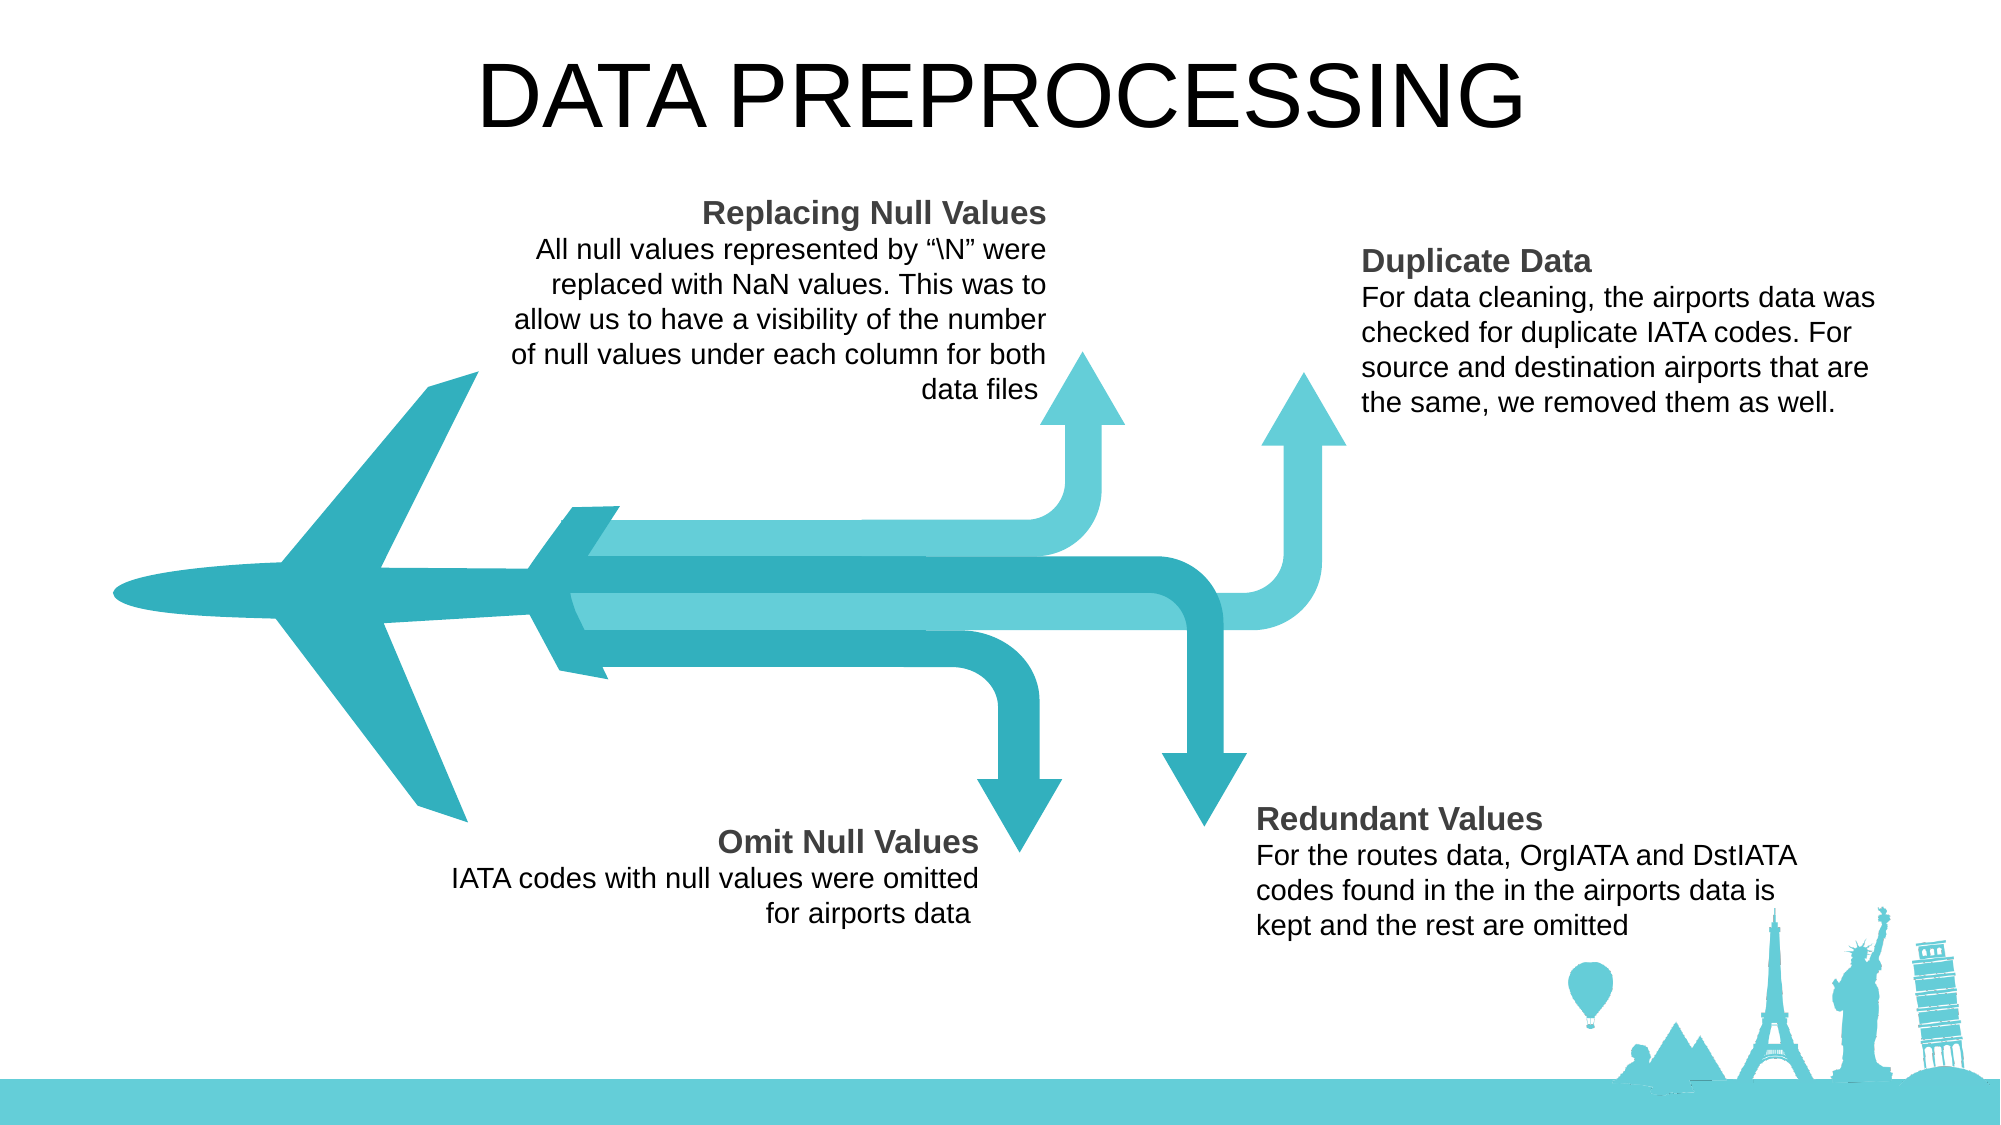

DATA PREPROCESSING
Replacing Null Values
All null values represented by “\N” were replaced with NaN values. This was to allow us to have a visibility of the number of null values under each column for both data files
Duplicate Data
For data cleaning, the airports data was checked for duplicate IATA codes. For source and destination airports that are the same, we removed them as well.

Redundant Values
For the routes data, OrgIATA and DstIATA codes found in the in the airports data is kept and the rest are omitted
Omit Null Values
IATA codes with null values were omitted for airports data